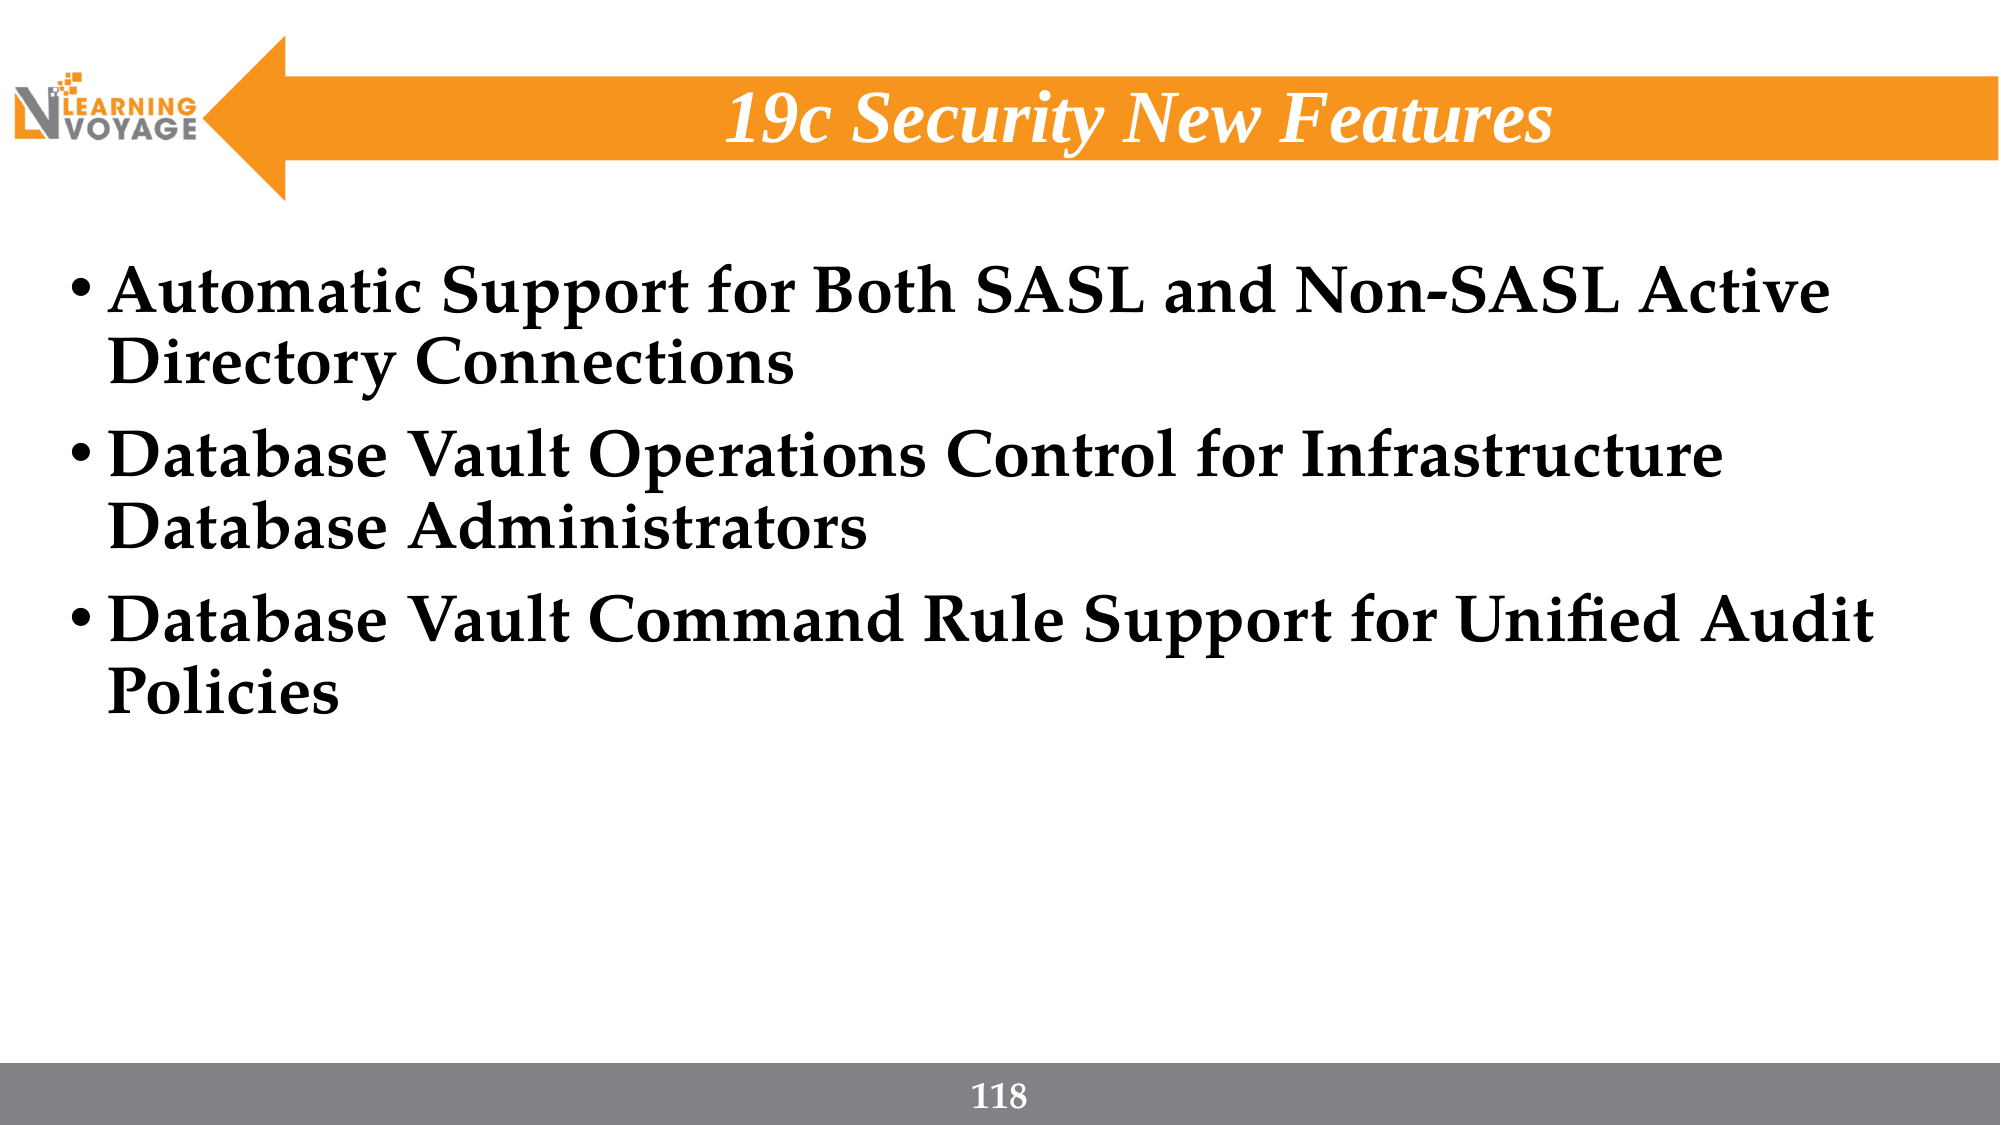

# 19c Security New Features
Automatic Support for Both SASL and Non-SASL Active Directory Connections
Database Vault Operations Control for Infrastructure Database Administrators
Database Vault Command Rule Support for Unified Audit Policies

118